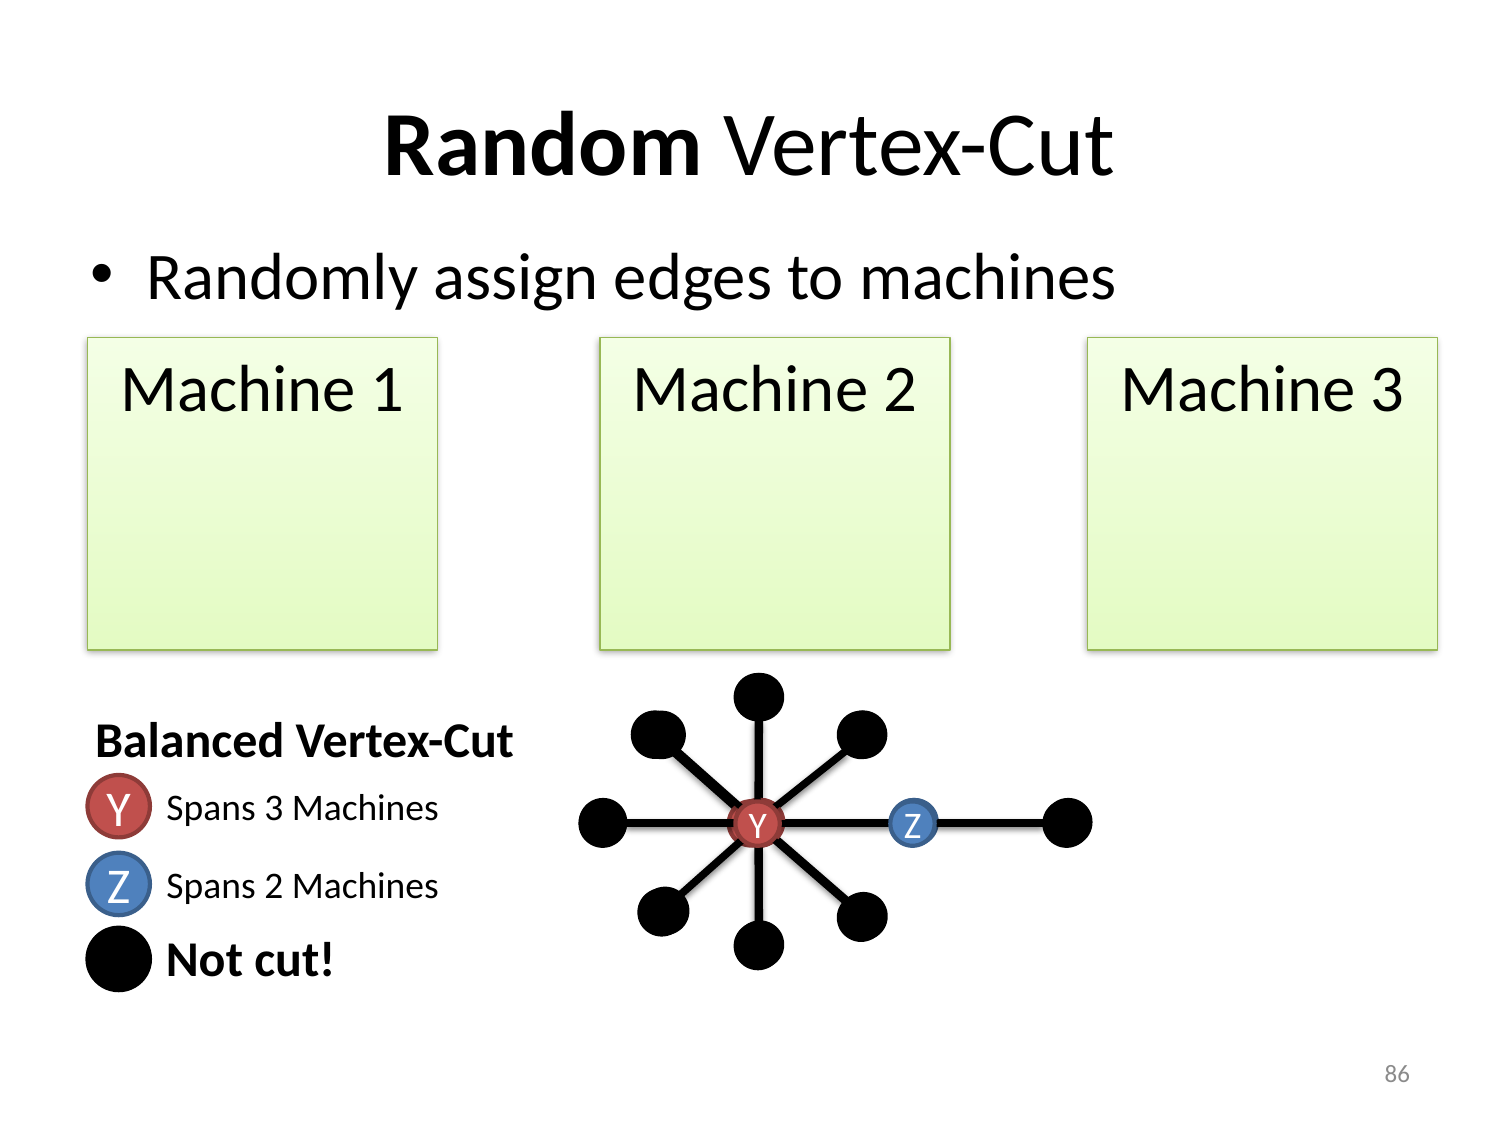

# Random Vertex-Cut
Randomly assign edges to machines
Machine 1
Machine 2
Machine 3

Y
Z

Y
Balanced Vertex-Cut

Y

Y
Y
Spans 3 Machines

Y
Y

Y
Z
Y

Y

Z

Z
Spans 2 Machines
Not cut!

86